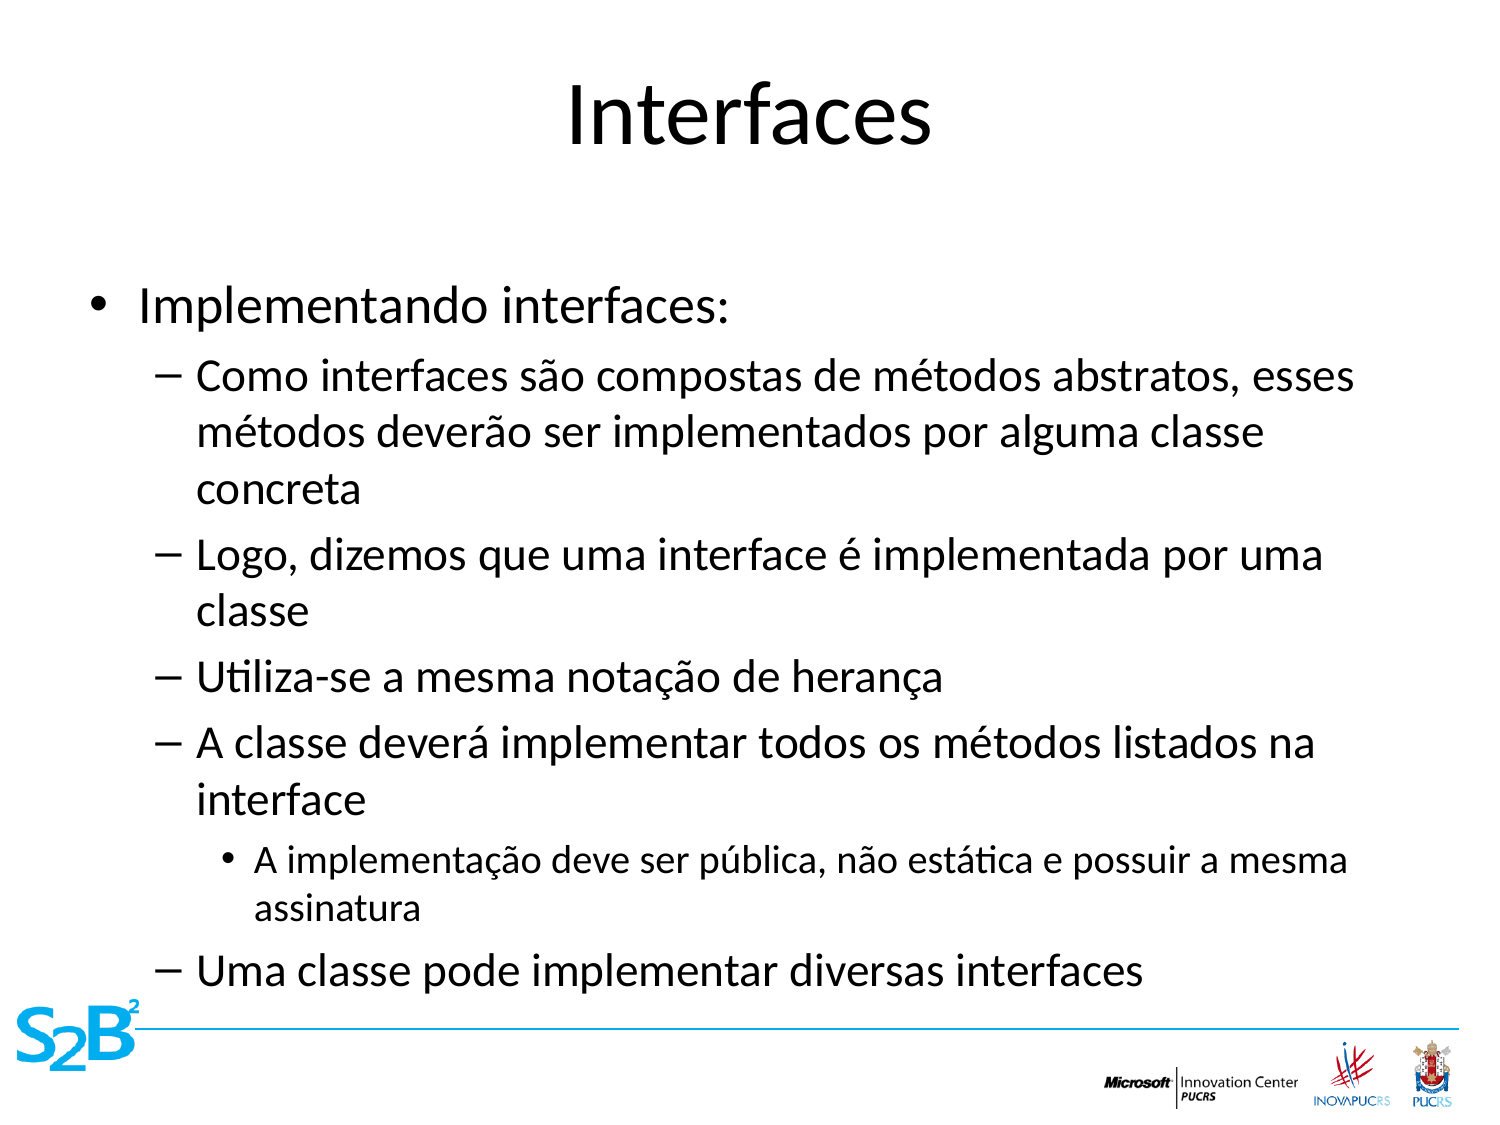

# Interfaces
Implementando interfaces:
Como interfaces são compostas de métodos abstratos, esses métodos deverão ser implementados por alguma classe concreta
Logo, dizemos que uma interface é implementada por uma classe
Utiliza-se a mesma notação de herança
A classe deverá implementar todos os métodos listados na interface
A implementação deve ser pública, não estática e possuir a mesma assinatura
Uma classe pode implementar diversas interfaces